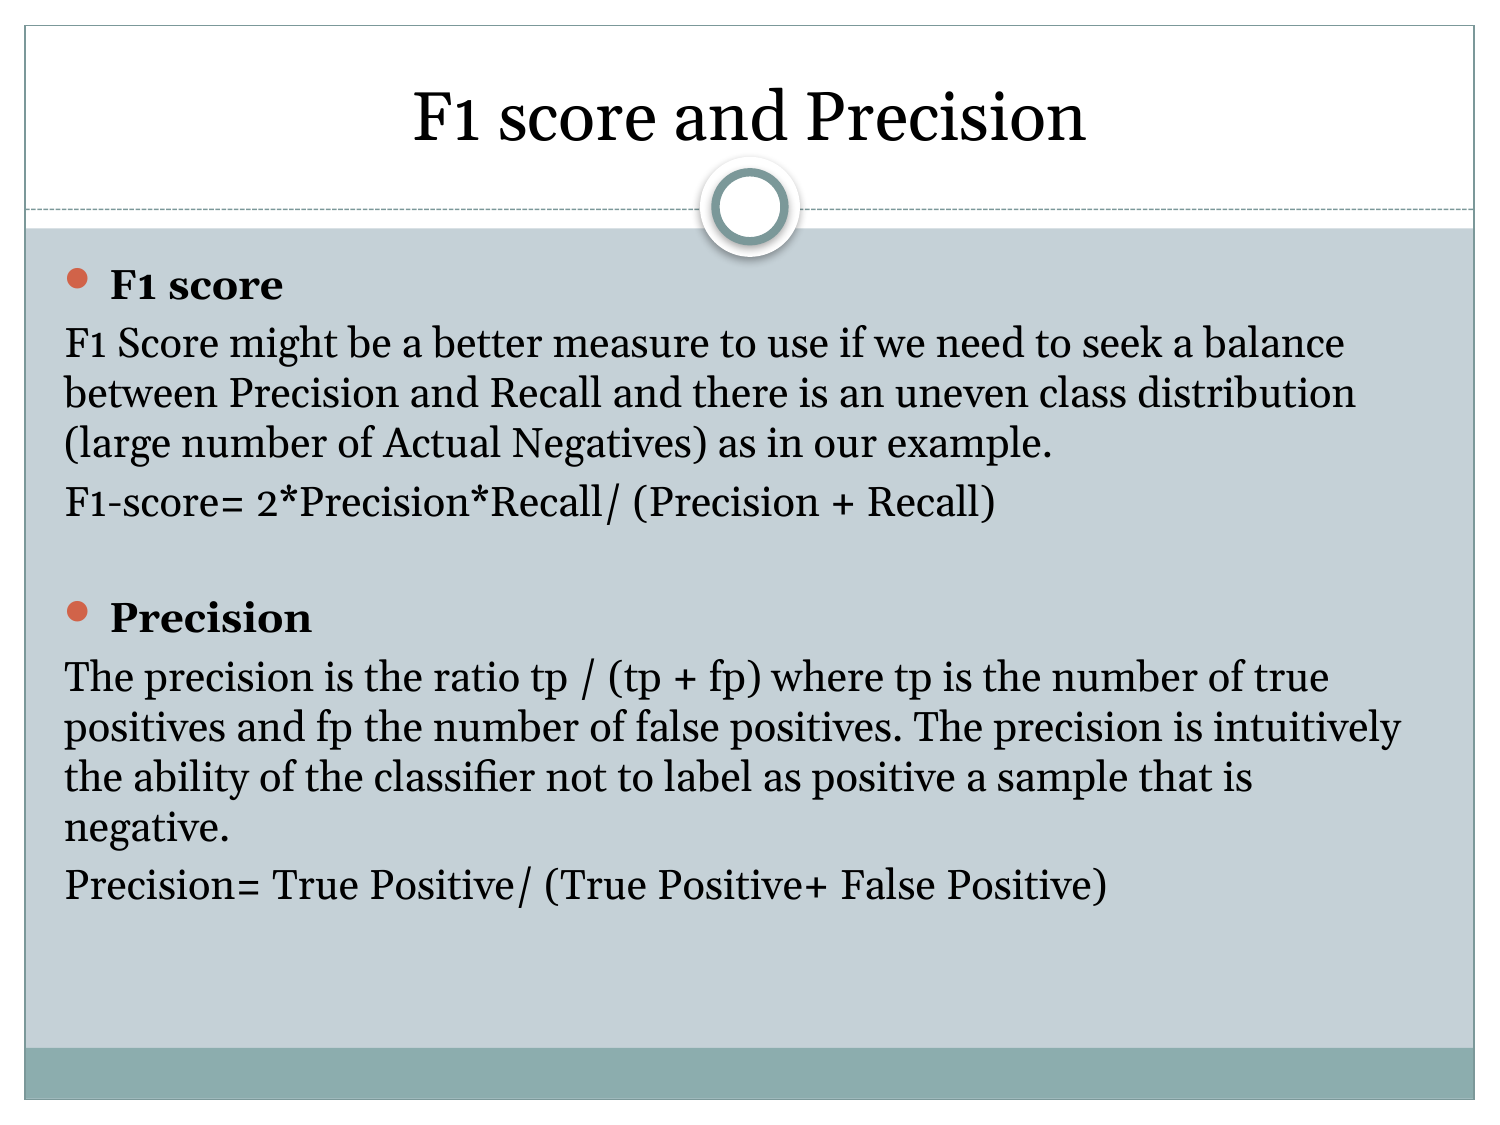

# F1 score and Precision
F1 score
F1 Score might be a better measure to use if we need to seek a balance between Precision and Recall and there is an uneven class distribution (large number of Actual Negatives) as in our example.
F1-score= 2*Precision*Recall/ (Precision + Recall)

Precision
The precision is the ratio tp / (tp + fp) where tp is the number of true positives and fp 	the number of false positives. The precision is intuitively the ability of the classifier not to label as positive a sample that is negative.
Precision= True Positive/ (True Positive+ False Positive)